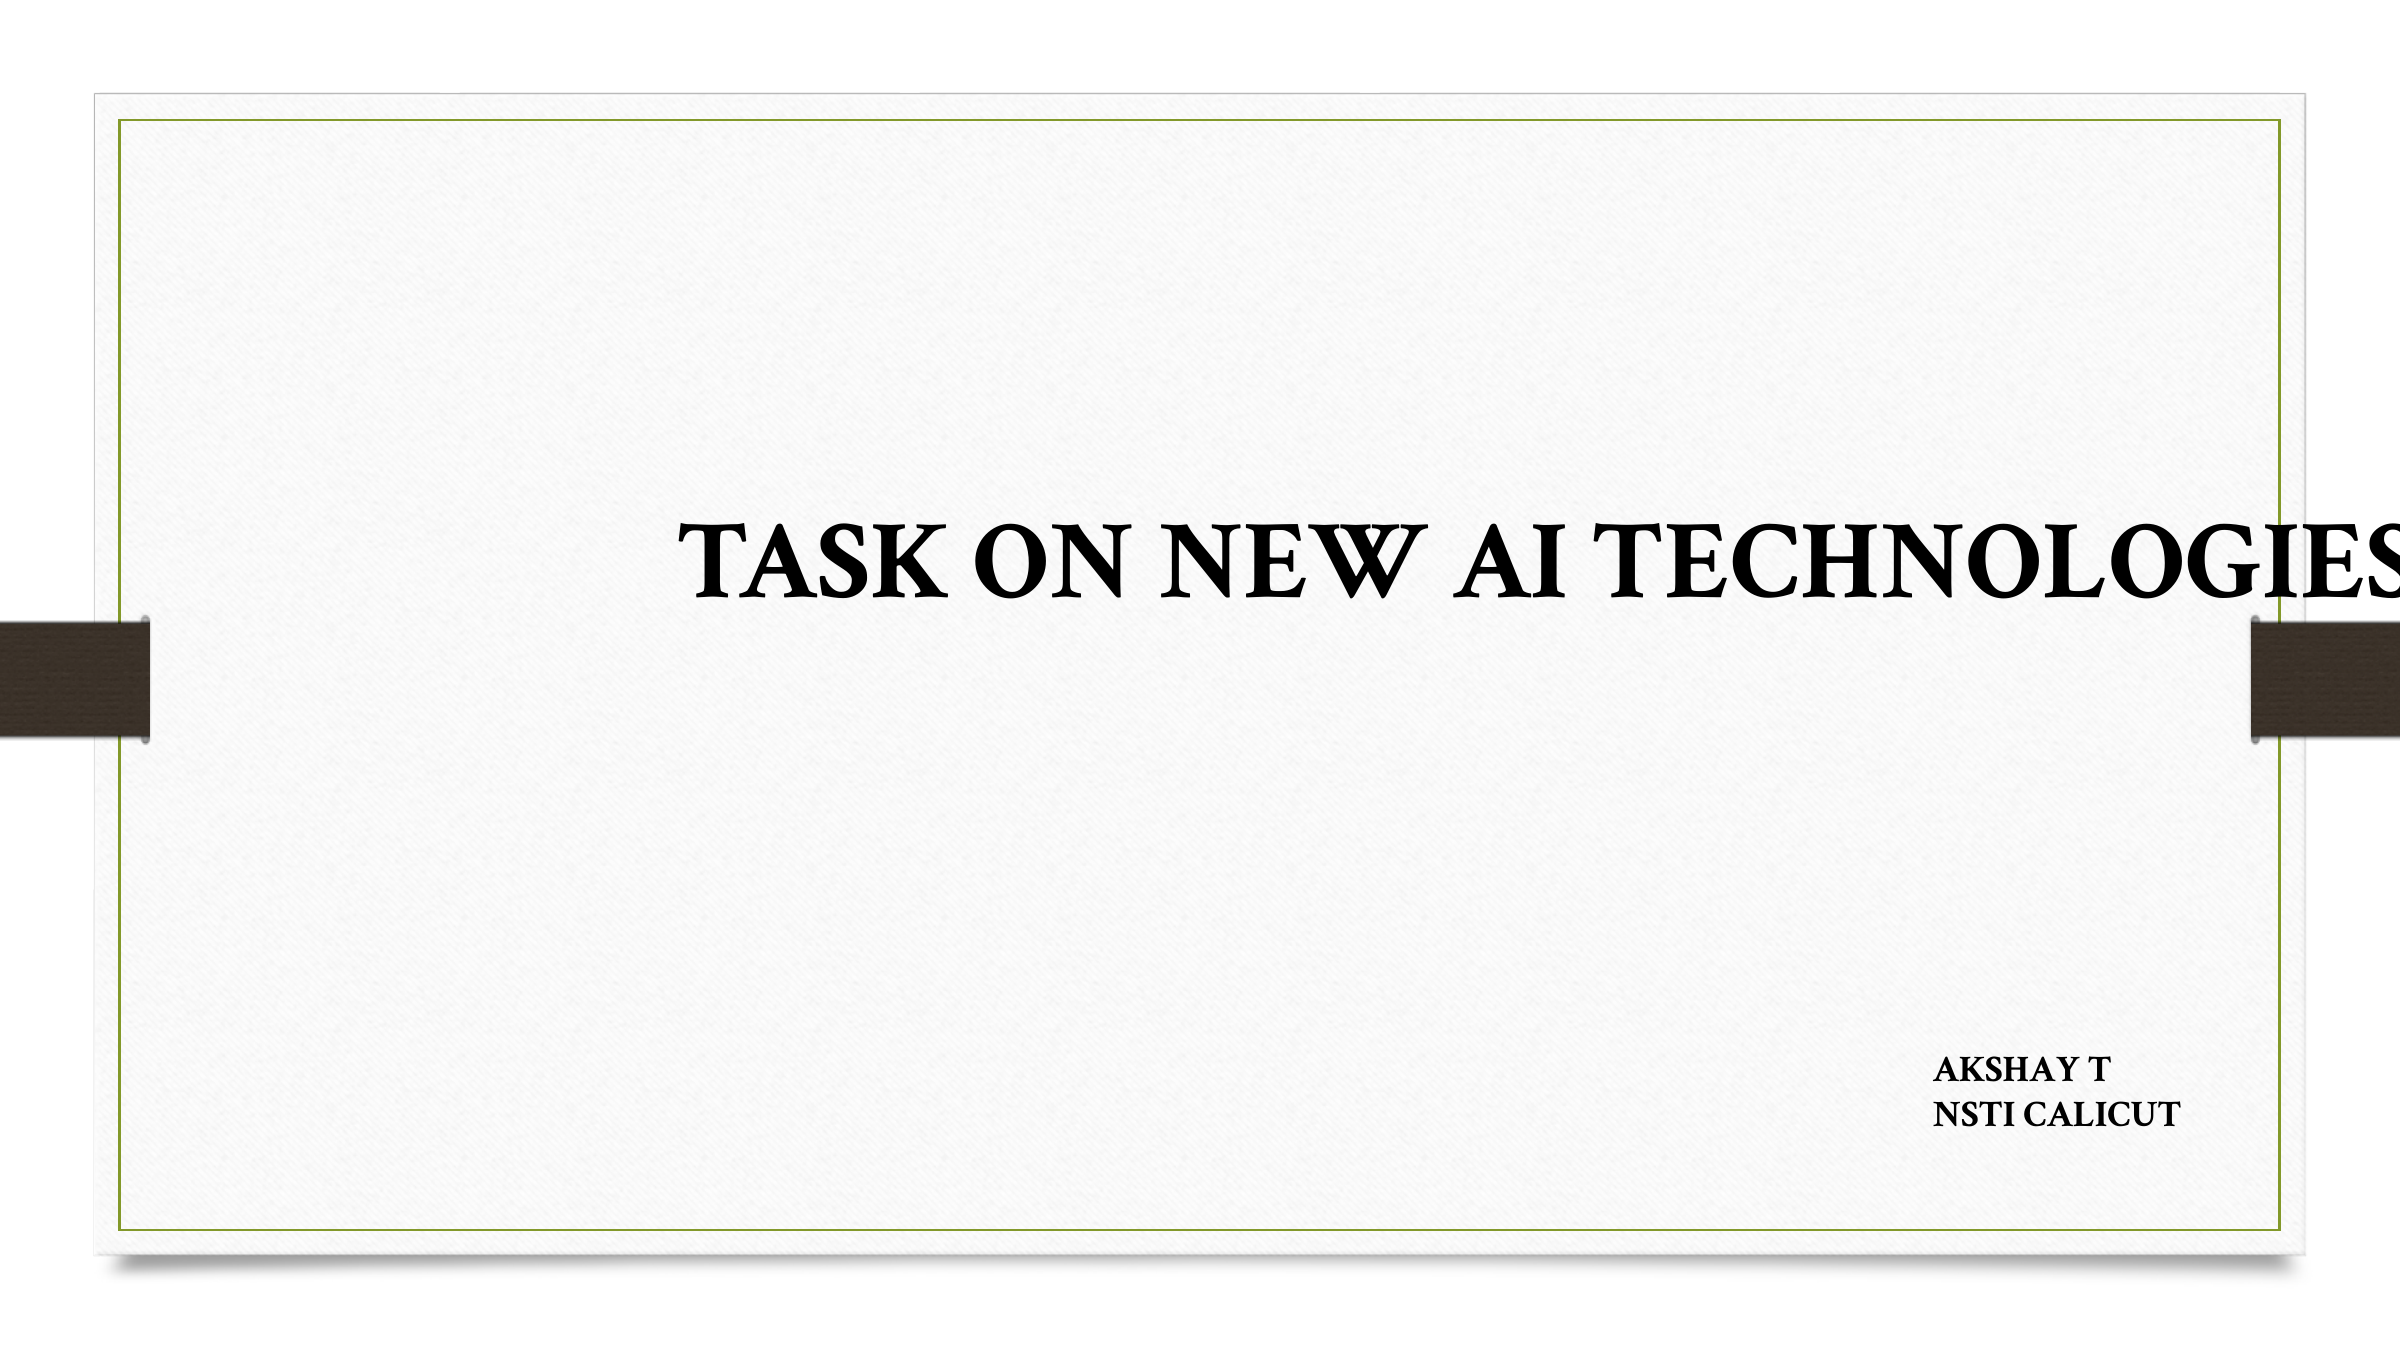

TASK ON NEW AI TECHNOLOGIES
AKSHAY T
NSTI CALICUT